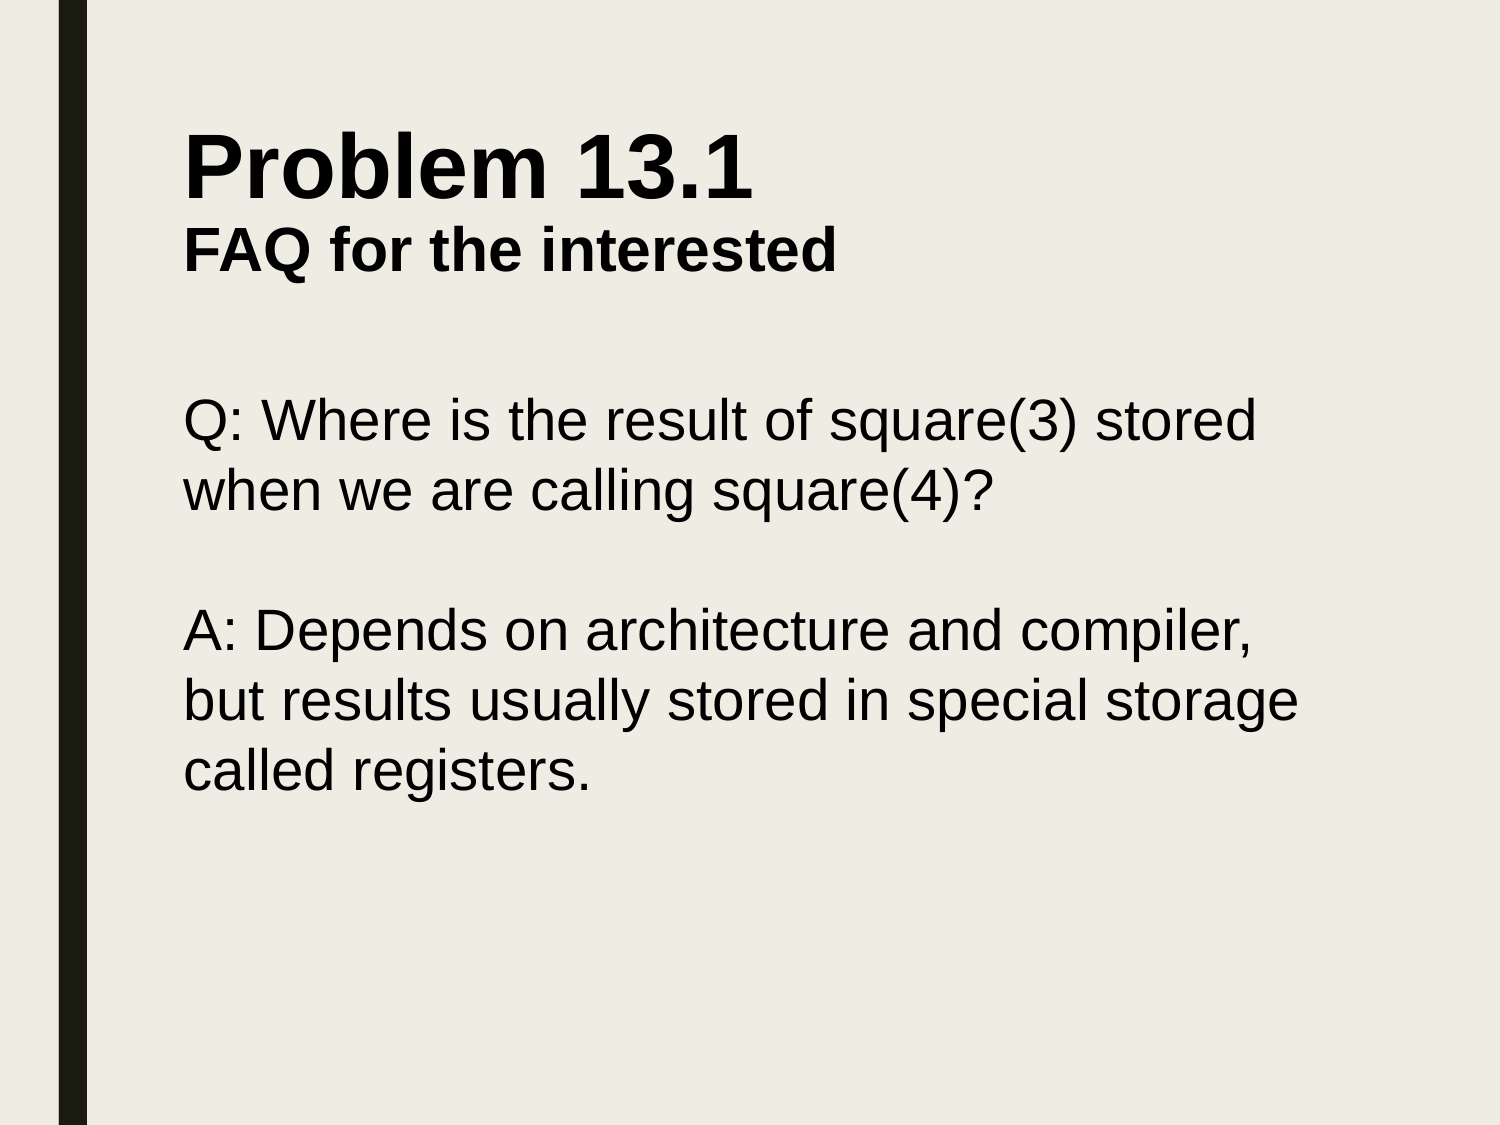

# Problem 13.1 FAQ for the interested
Q: Where is the result of square(3) stored when we are calling square(4)?

A: Depends on architecture and compiler, but results usually stored in special storage called registers.